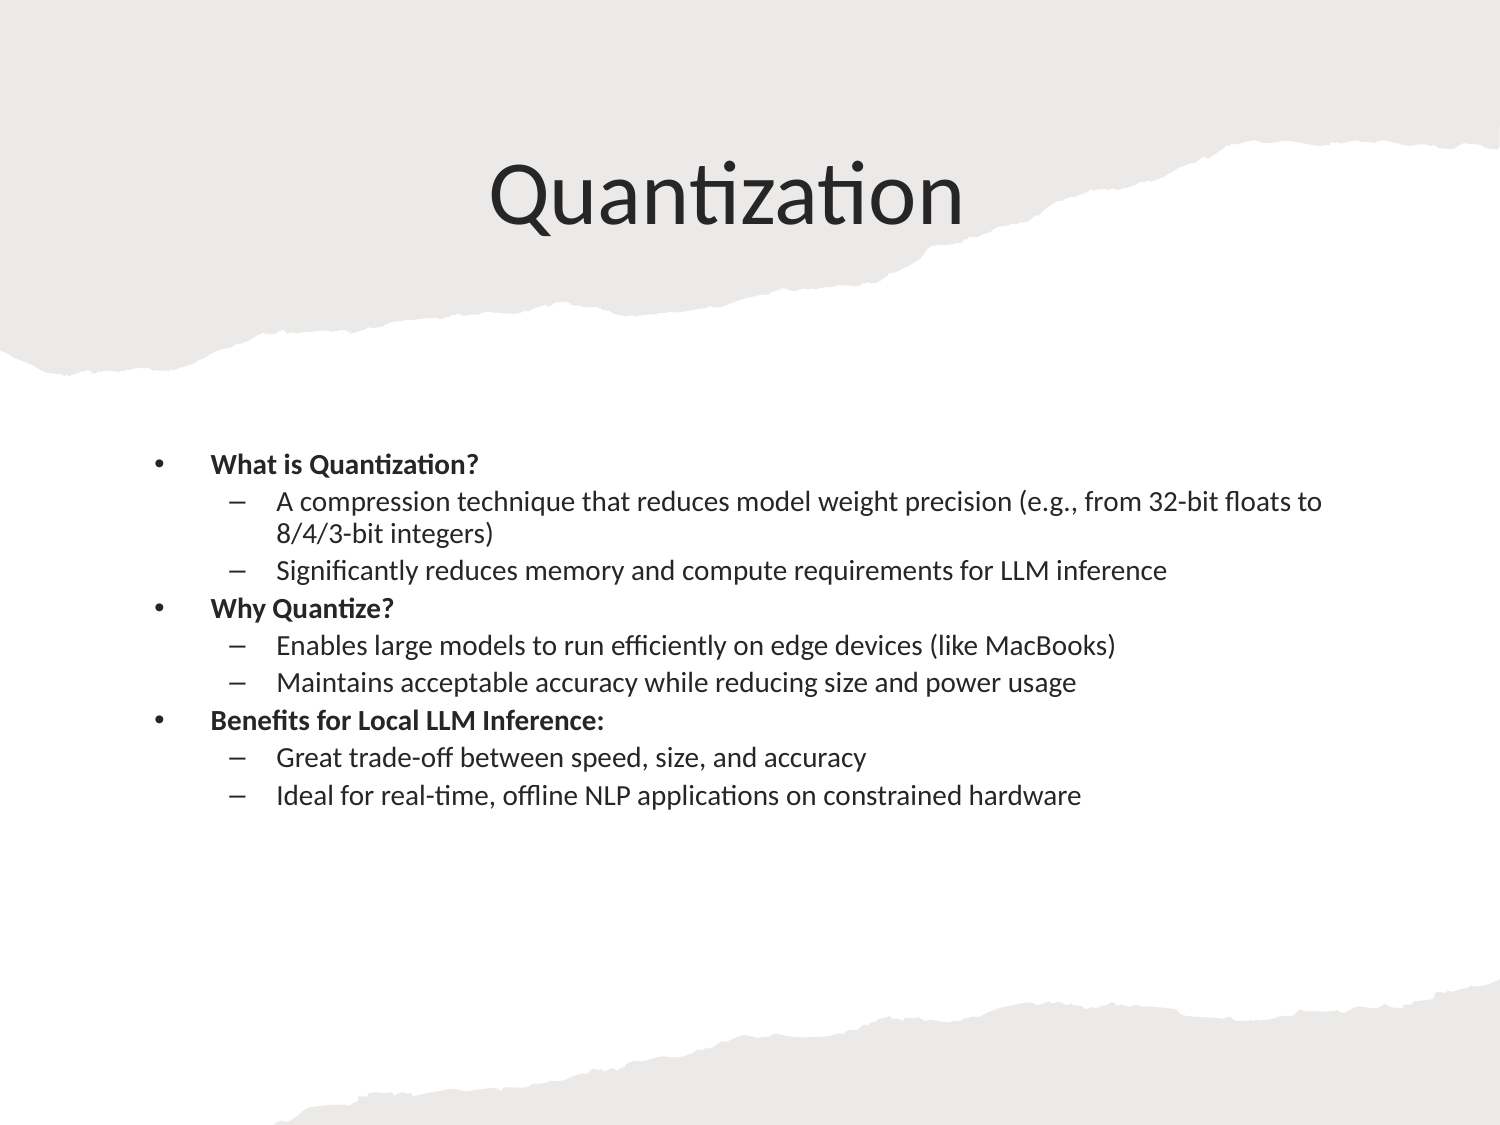

# Quantization
What is Quantization?
A compression technique that reduces model weight precision (e.g., from 32-bit floats to 8/4/3-bit integers)
Significantly reduces memory and compute requirements for LLM inference
Why Quantize?
Enables large models to run efficiently on edge devices (like MacBooks)
Maintains acceptable accuracy while reducing size and power usage
Benefits for Local LLM Inference:
Great trade-off between speed, size, and accuracy
Ideal for real-time, offline NLP applications on constrained hardware